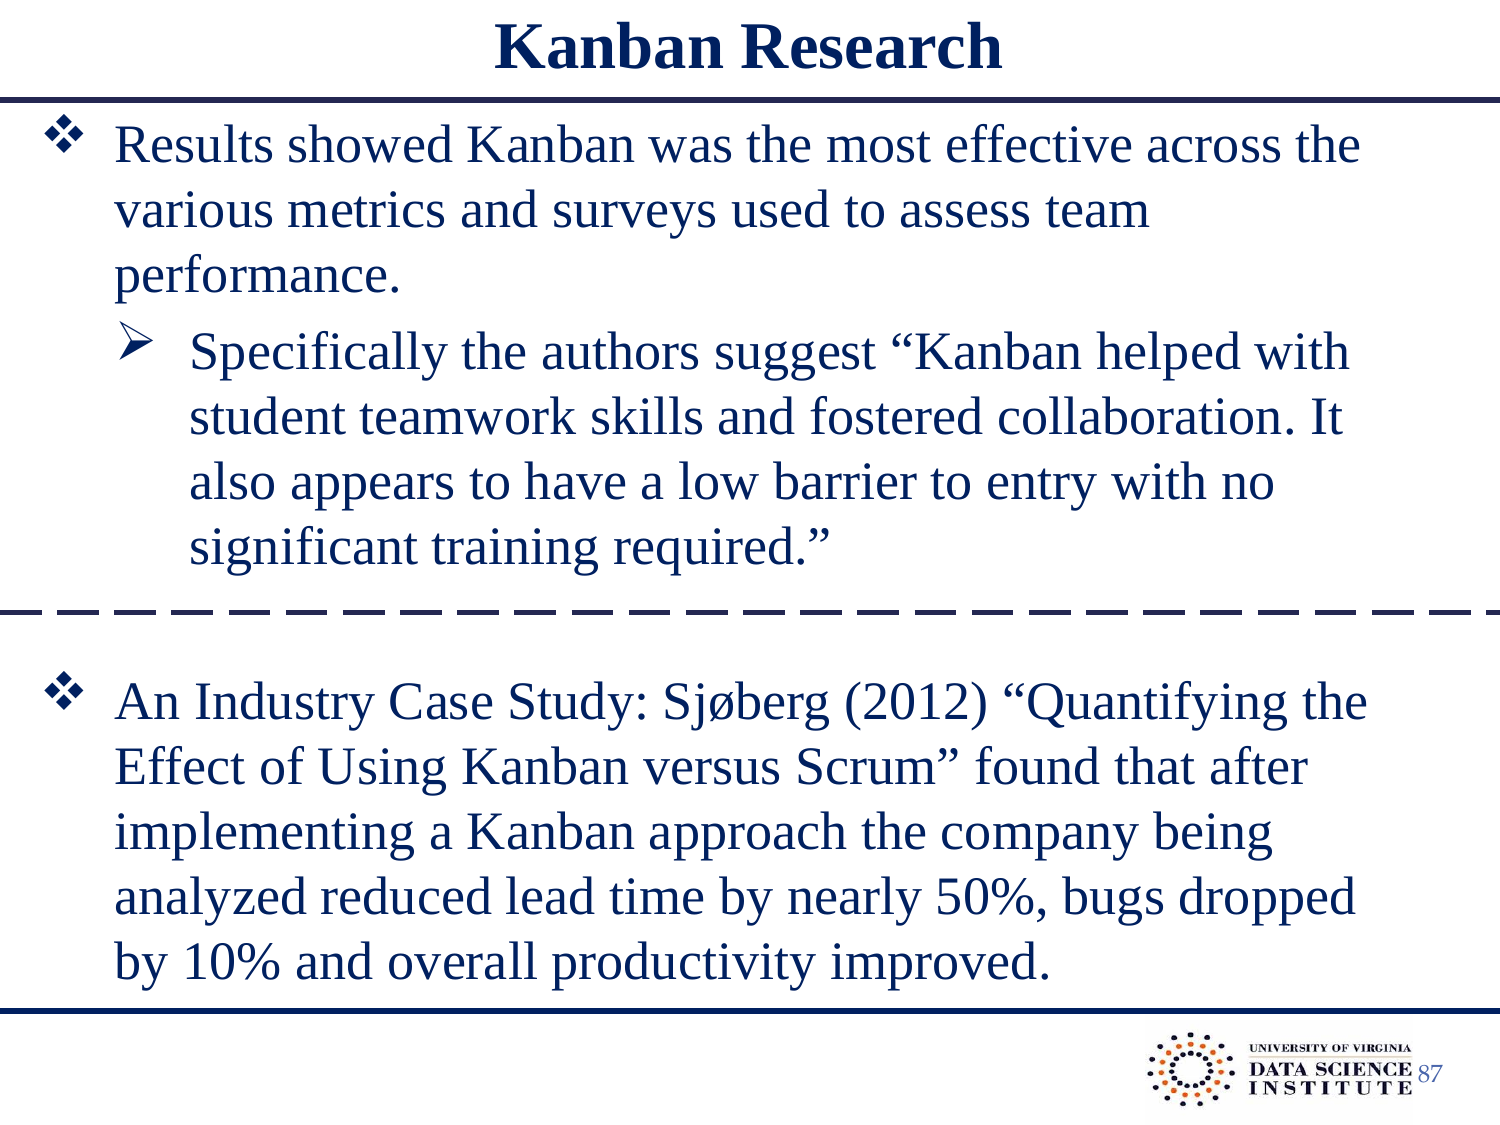

Kanban Research
Results showed Kanban was the most effective across the various metrics and surveys used to assess team performance.
Specifically the authors suggest “Kanban helped with student teamwork skills and fostered collaboration. It also appears to have a low barrier to entry with no significant training required.”

An Industry Case Study: Sjøberg (2012) “Quantifying the Effect of Using Kanban versus Scrum” found that after implementing a Kanban approach the company being analyzed reduced lead time by nearly 50%, bugs dropped by 10% and overall productivity improved.
87